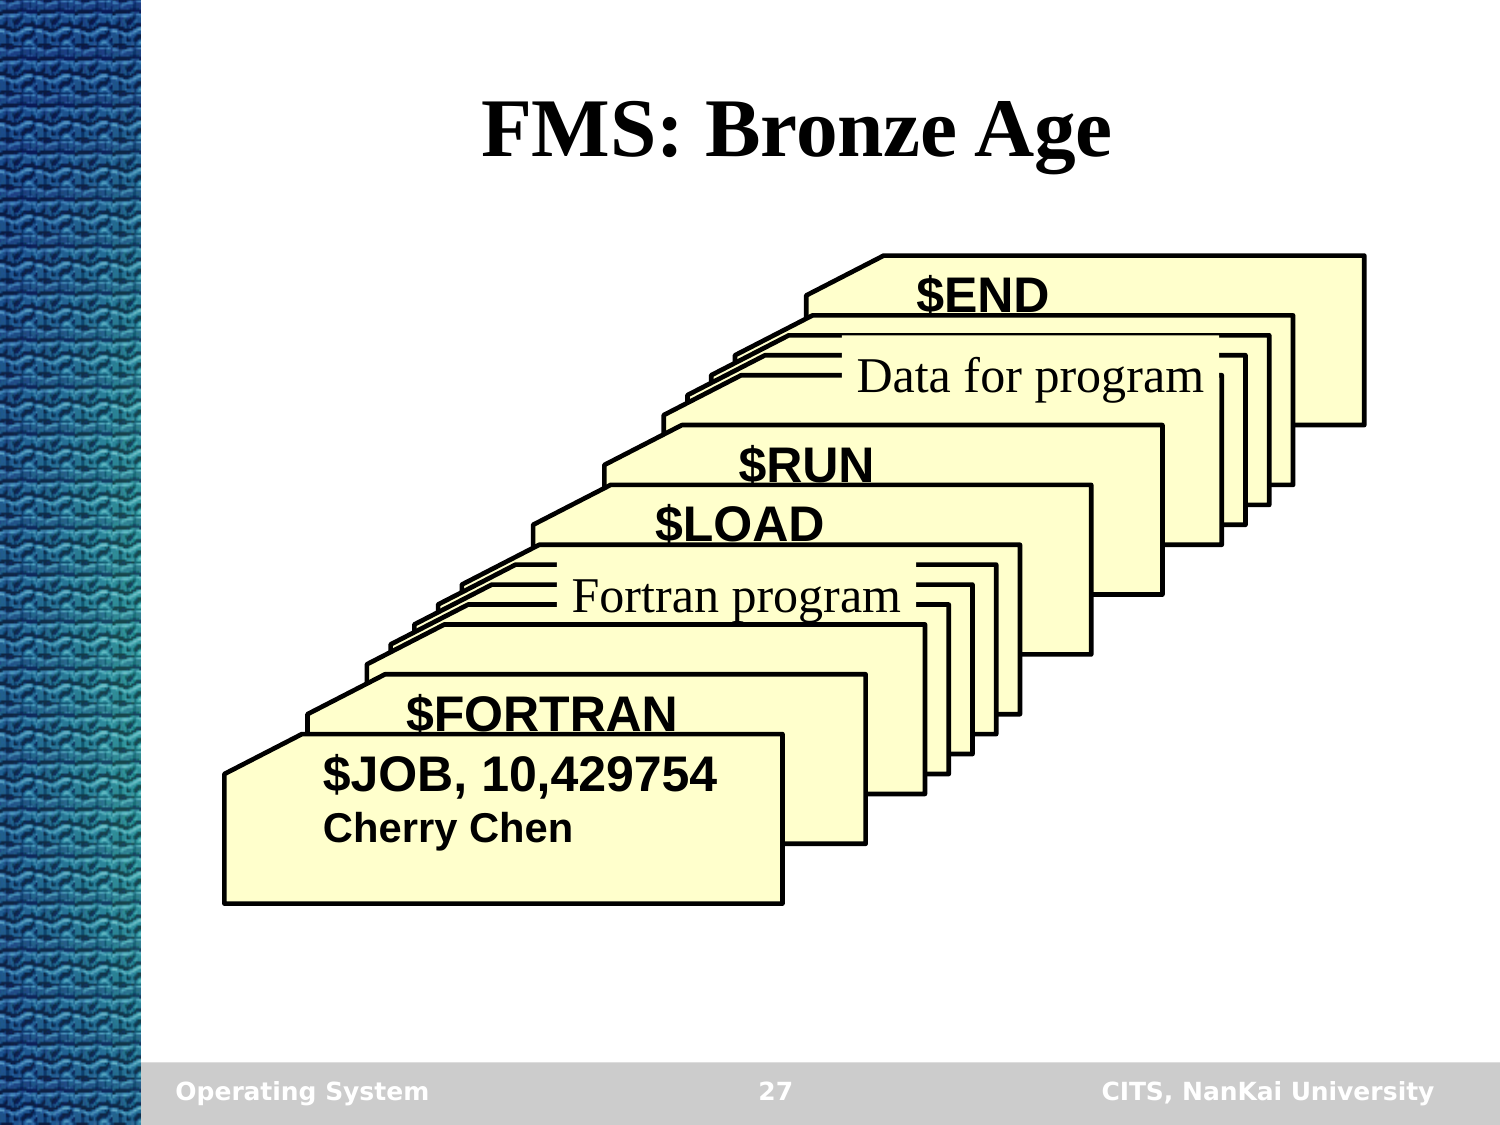

# FMS: Bronze Age
$END

Data for program

$RUN

$LOAD

Fortran program

$FORTRAN

$JOB, 10,429754
Cherry Chen

Operating System
27
CITS, NanKai University